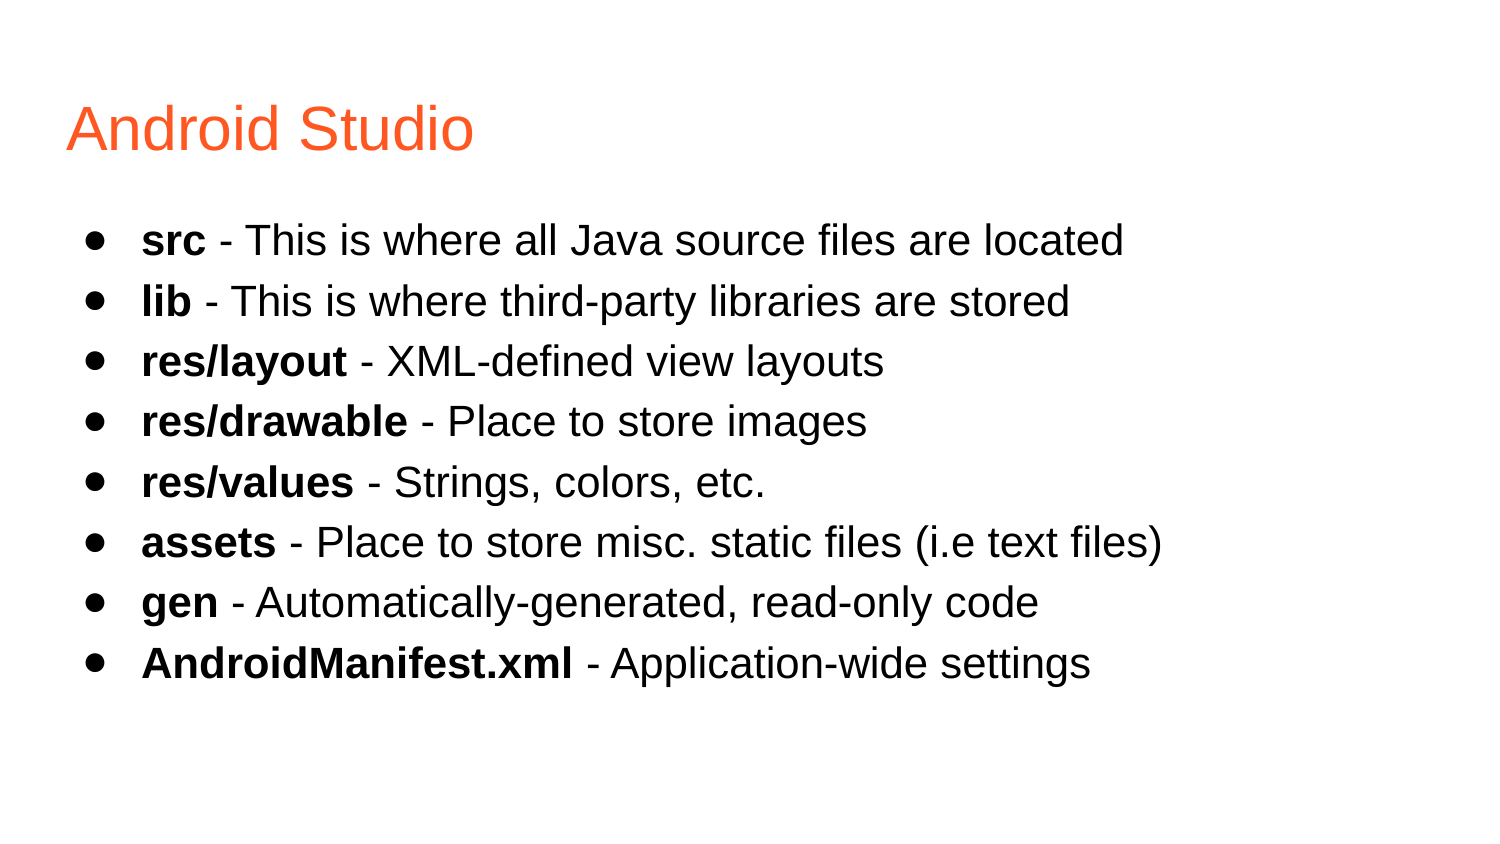

# Android Studio
src - This is where all Java source files are located
lib - This is where third-party libraries are stored
res/layout - XML-defined view layouts
res/drawable - Place to store images
res/values - Strings, colors, etc.
assets - Place to store misc. static files (i.e text files)
gen - Automatically-generated, read-only code
AndroidManifest.xml - Application-wide settings